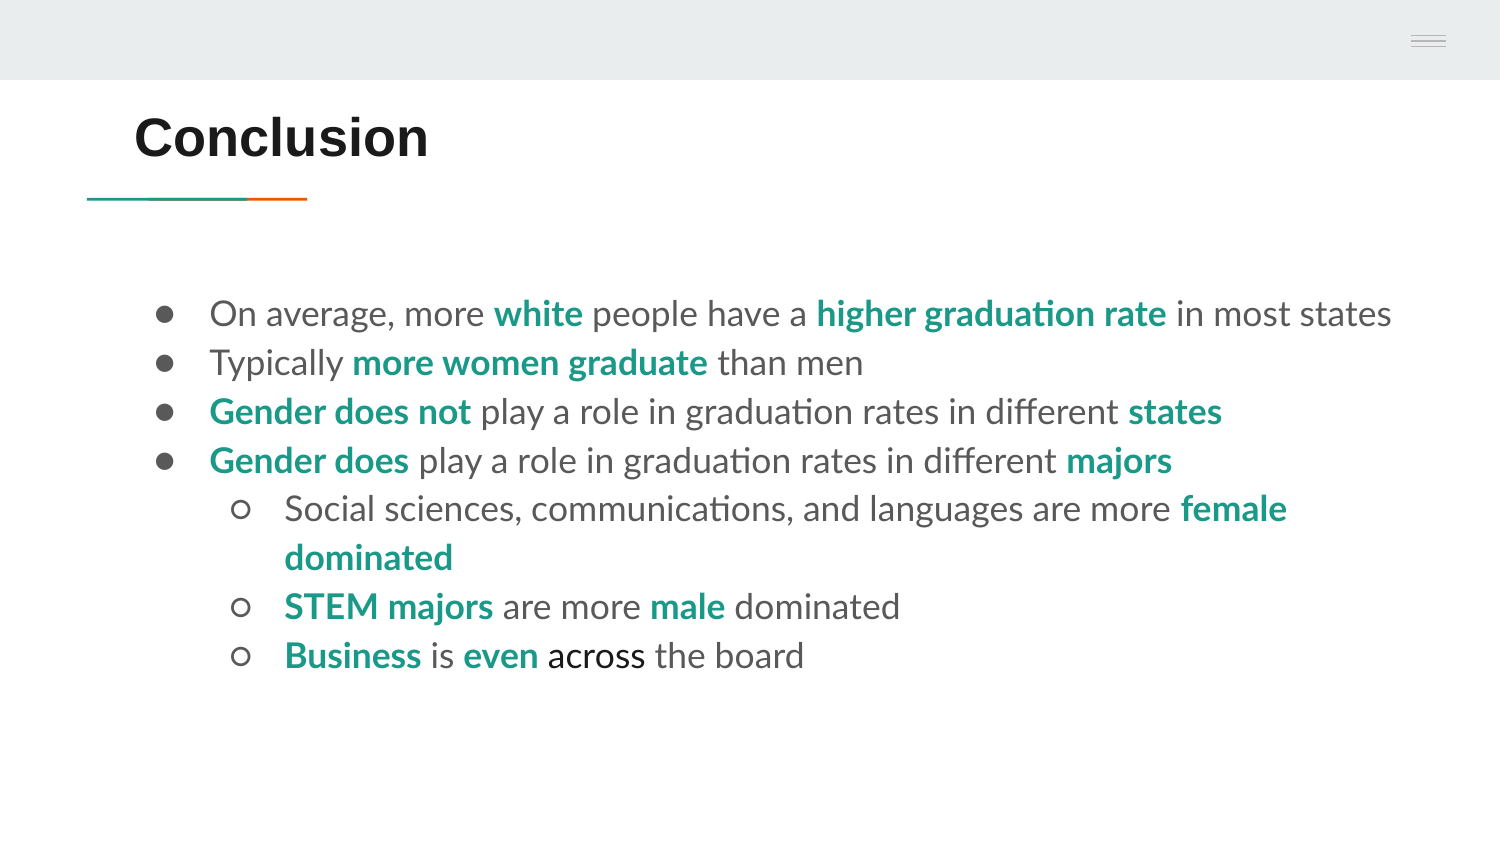

# Conclusion
On average, more white people have a higher graduation rate in most states
Typically more women graduate than men
Gender does not play a role in graduation rates in different states
Gender does play a role in graduation rates in different majors
Social sciences, communications, and languages are more female dominated
STEM majors are more male dominated
Business is even across the board